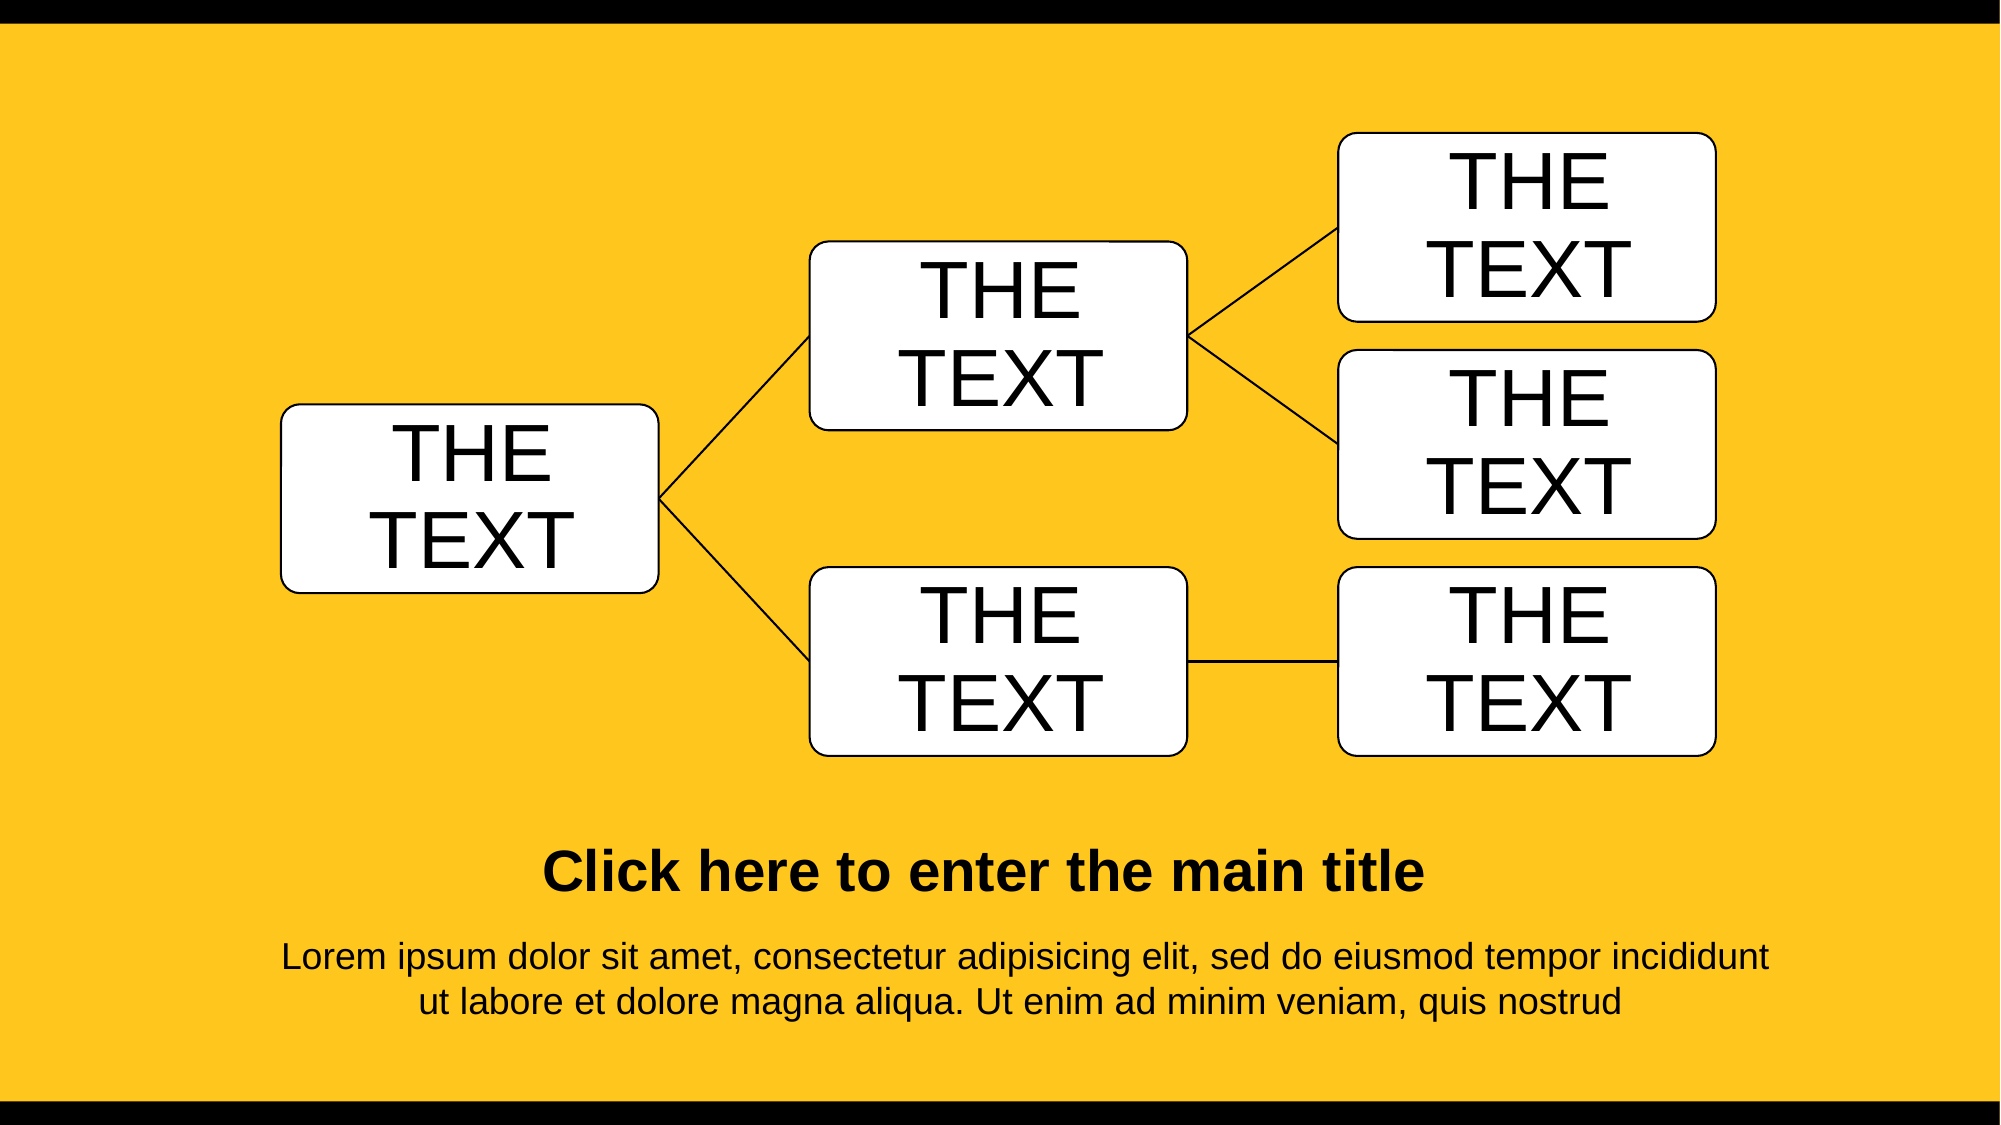

THE TEXT

THE TEXT

THE TEXT

THE TEXT

THE TEXT

THE TEXT

Click here to enter the main title
Lorem ipsum dolor sit amet, consectetur adipisicing elit, sed do eiusmod tempor incididunt ut labore et dolore magna aliqua. Ut enim ad minim veniam, quis nostrud